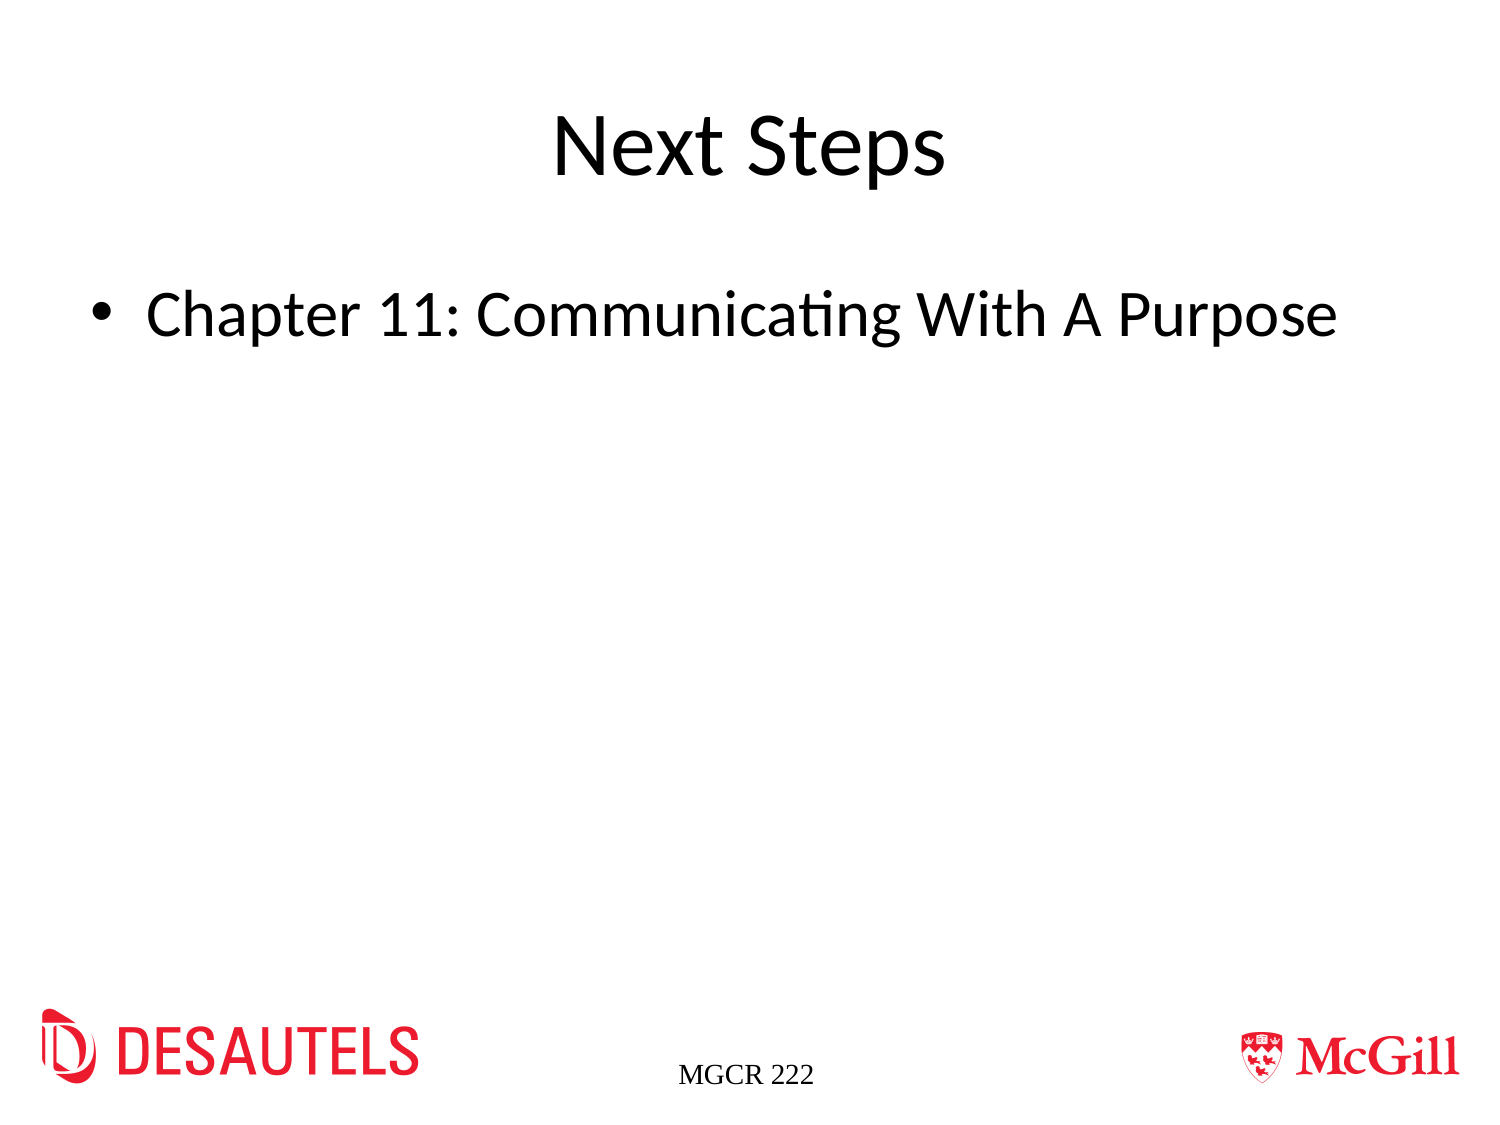

# Next Steps
Chapter 11: Communicating With A Purpose

MGCR 222